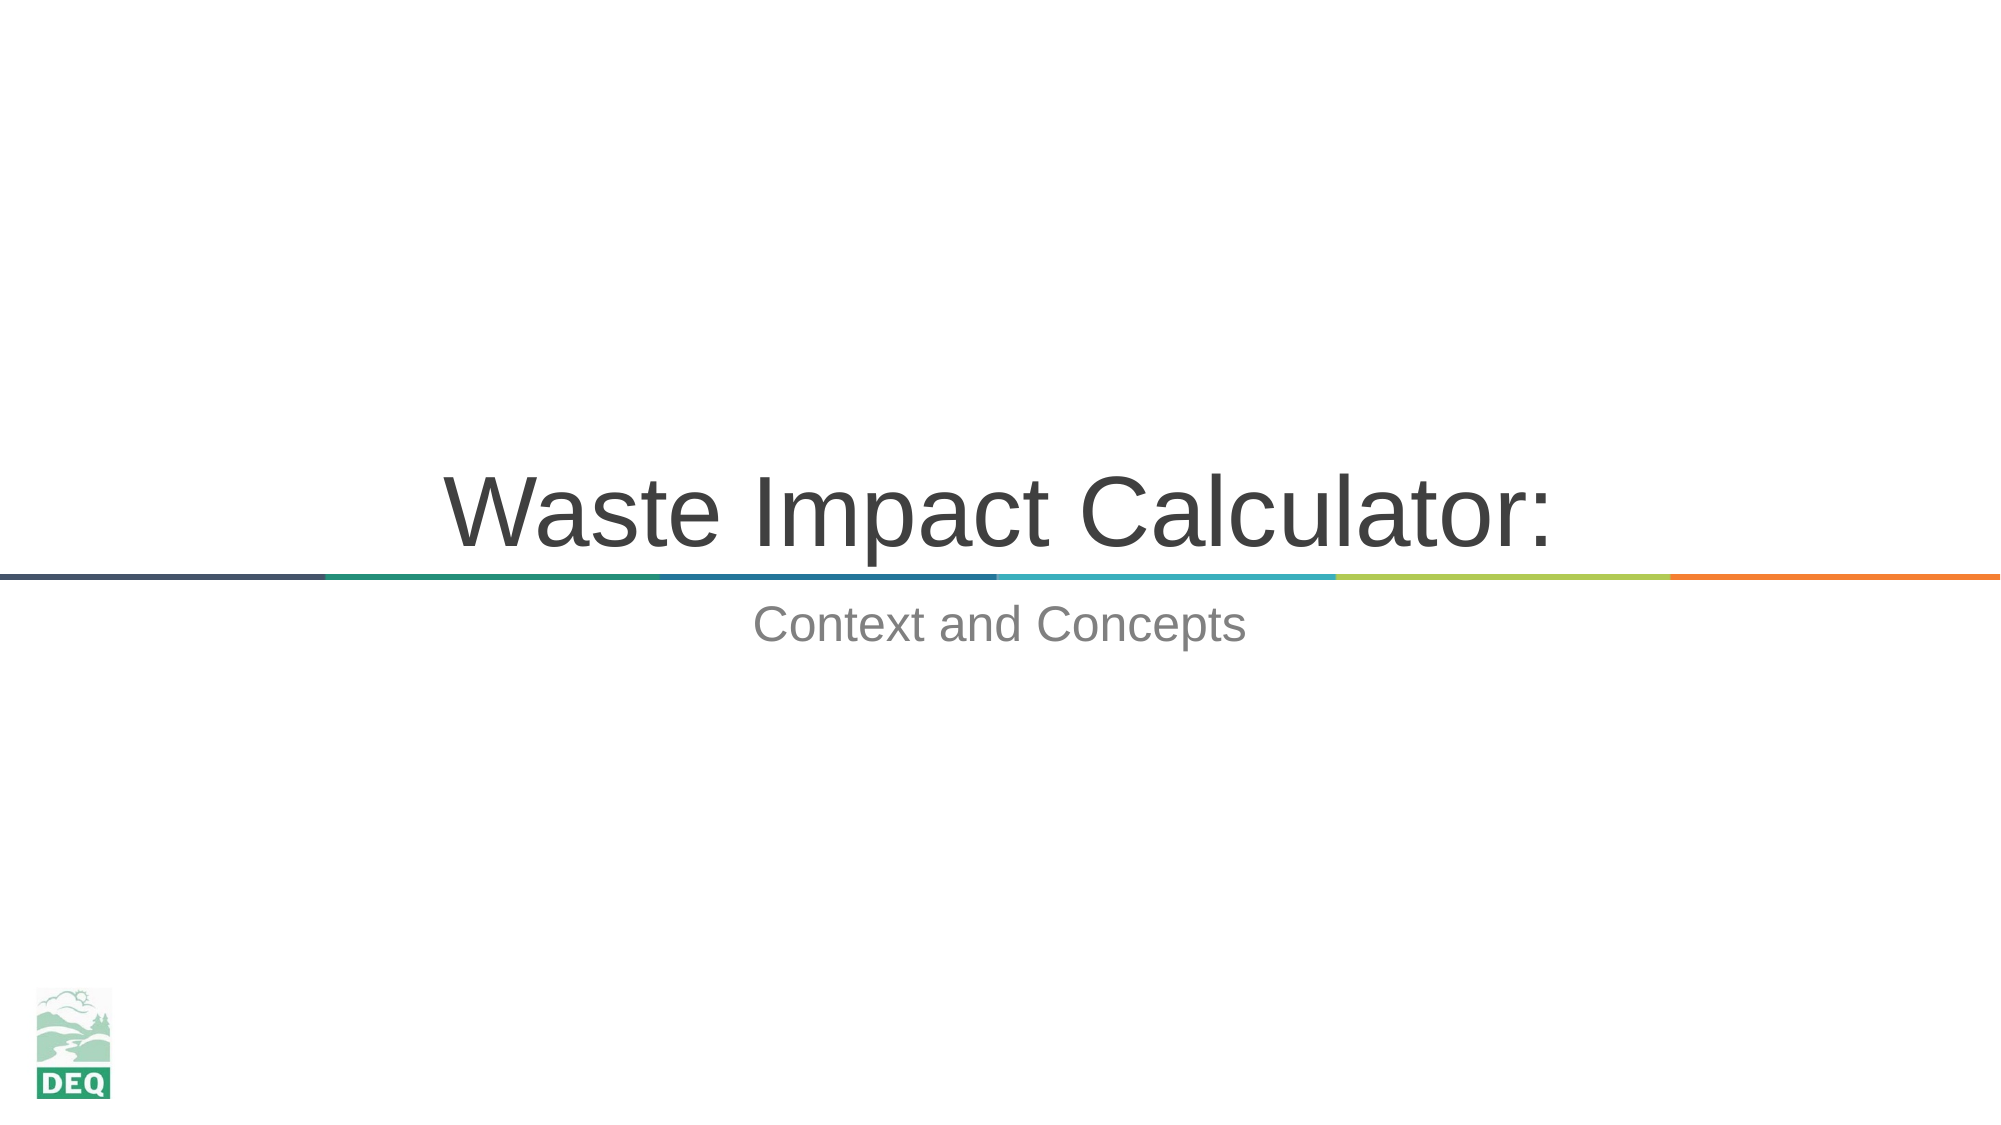

# Waste Impact Calculator:
Context and Concepts